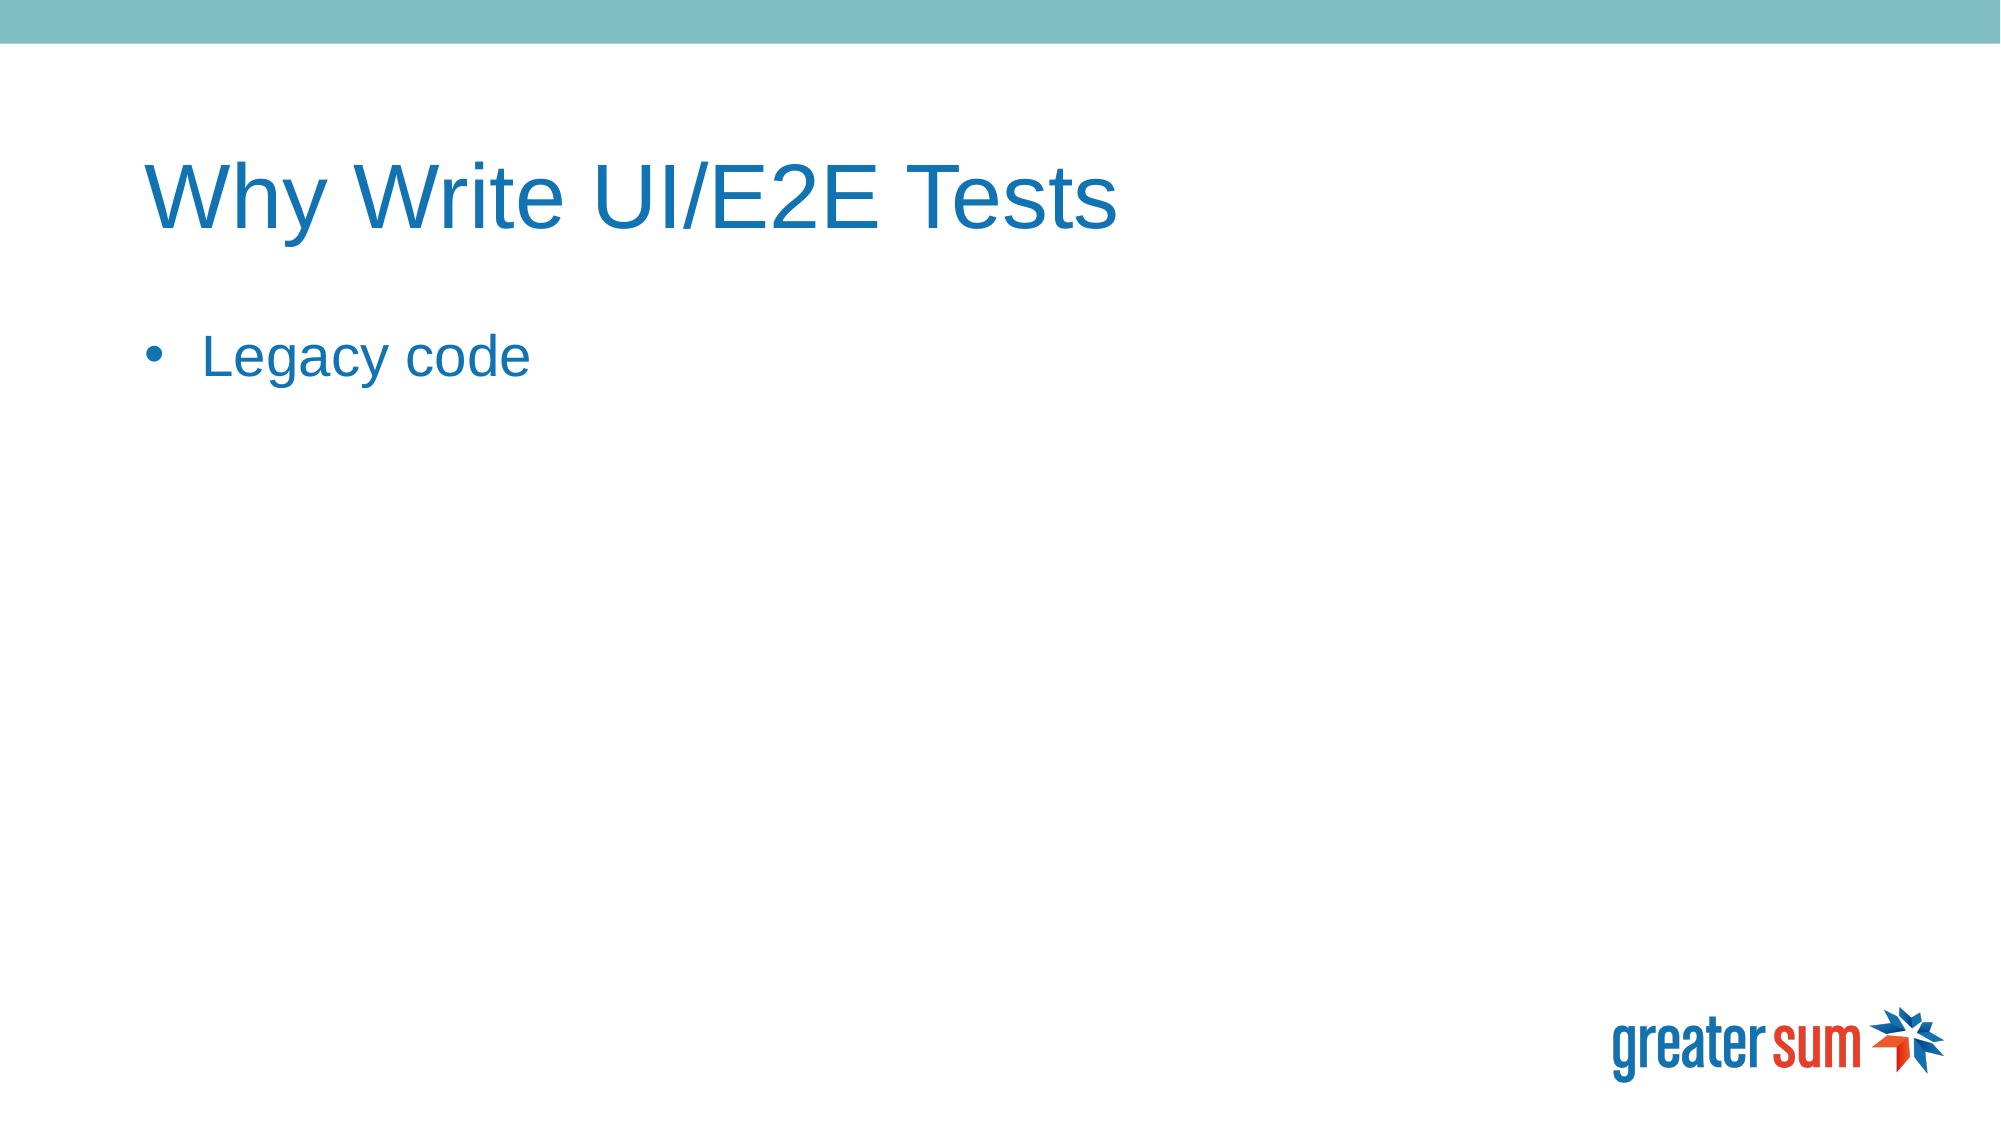

# Why Write UI/E2E Tests
Legacy code